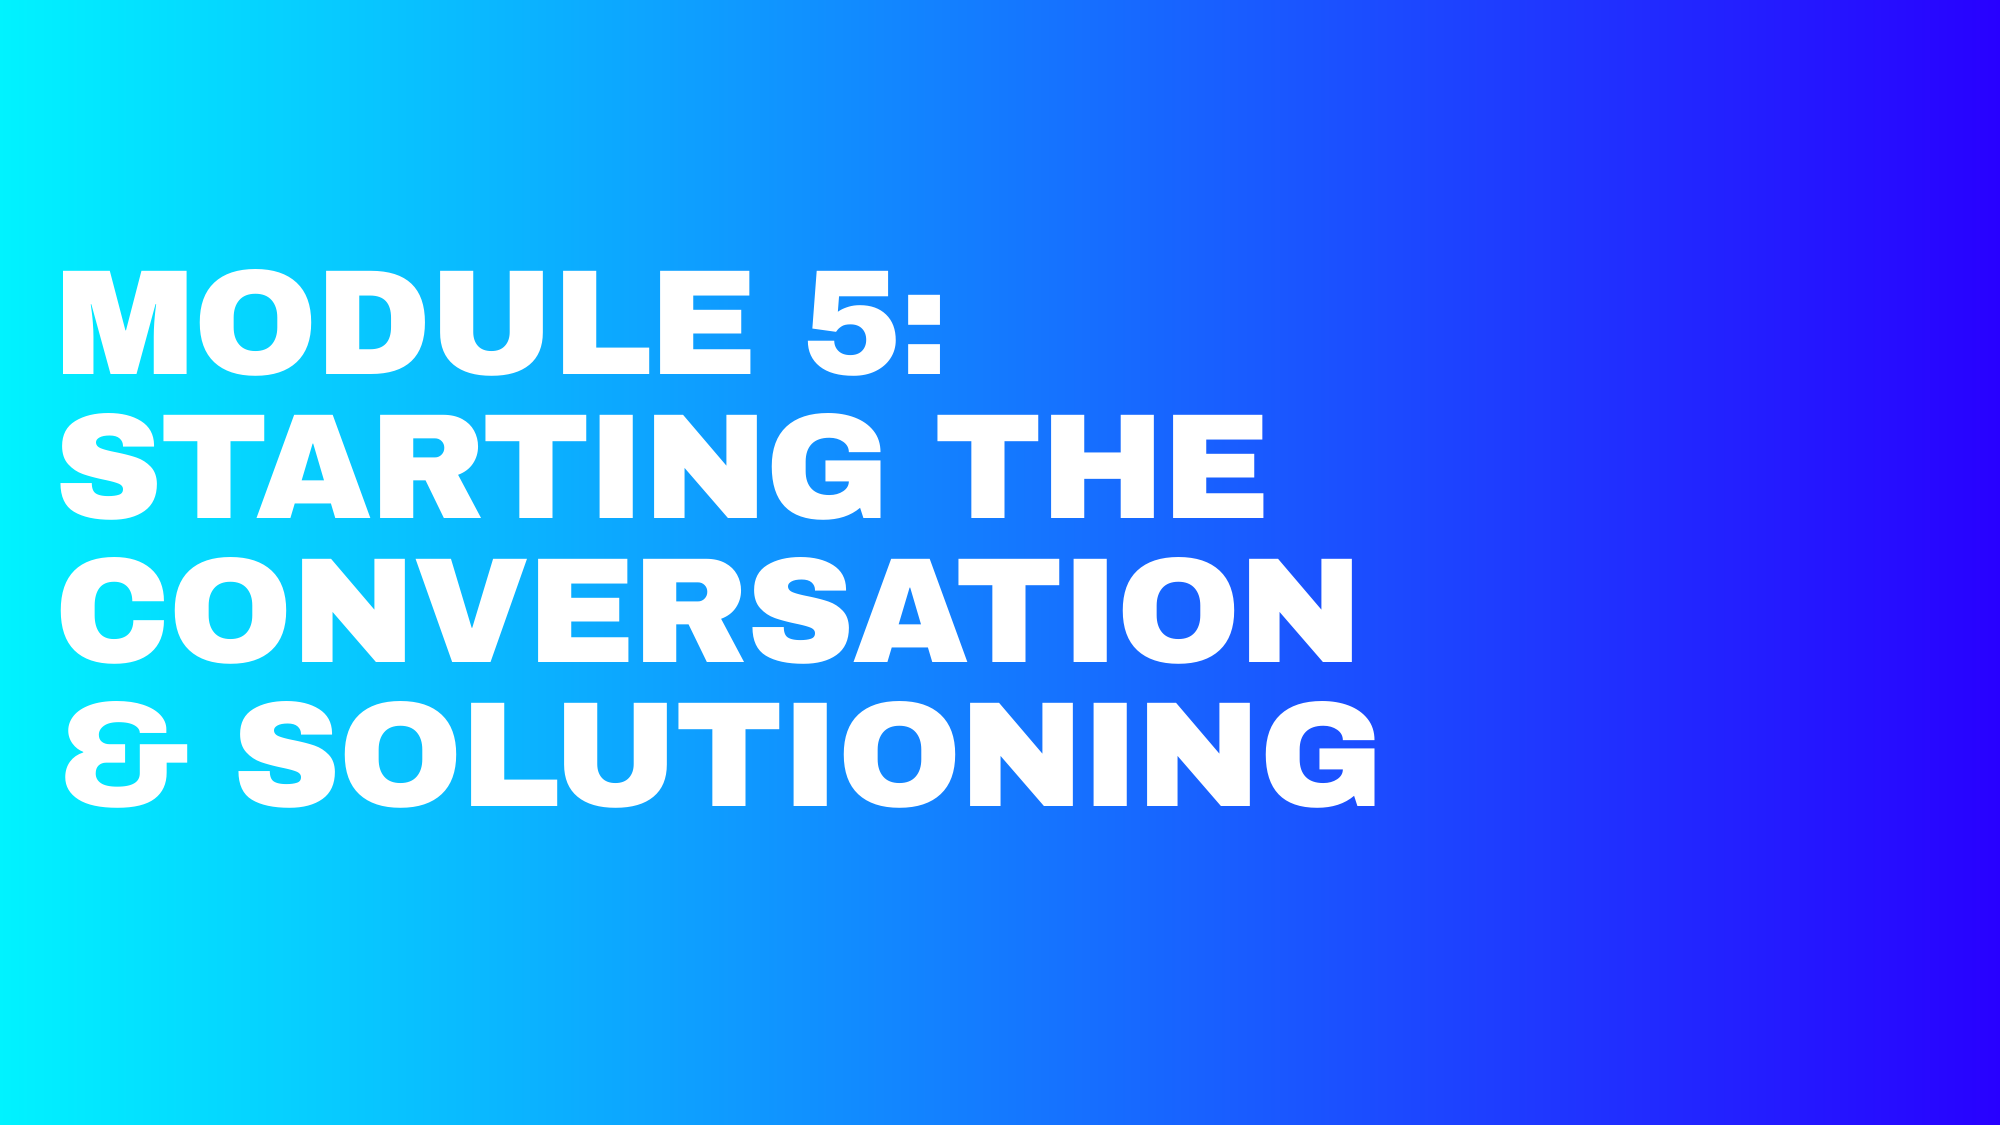

# Module 5: starting the conversation& SOLUTIONING